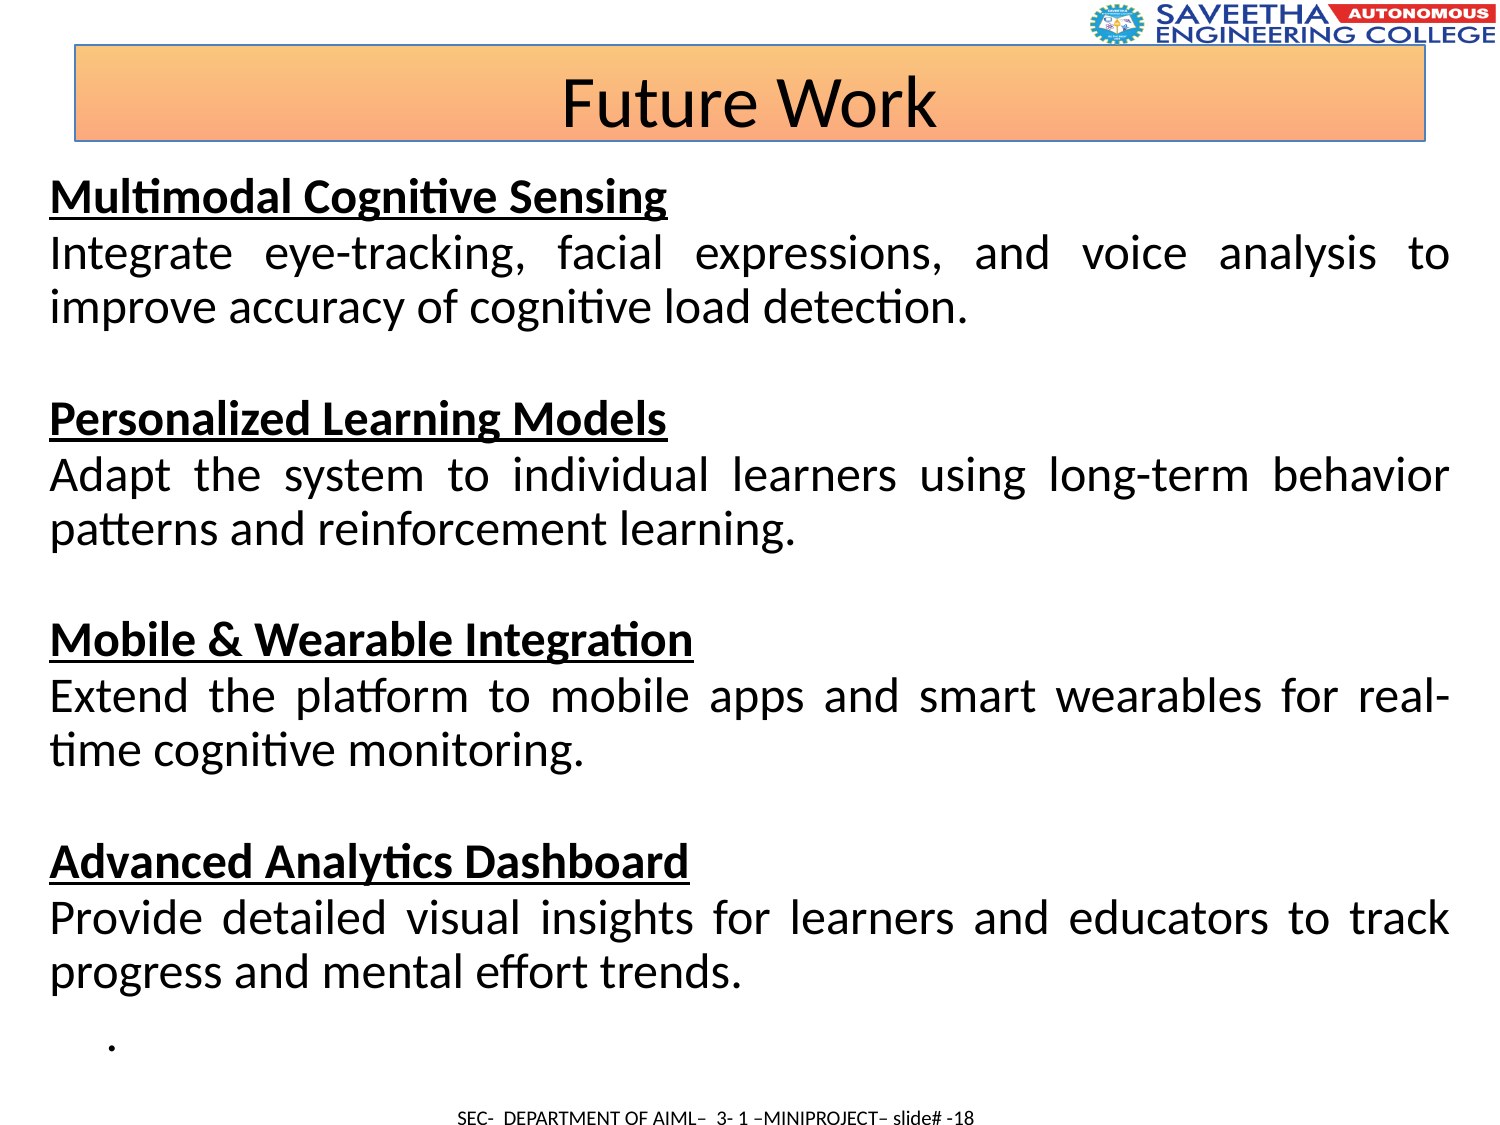

Future Work
Multimodal Cognitive Sensing
Integrate eye-tracking, facial expressions, and voice analysis to improve accuracy of cognitive load detection.

Personalized Learning Models
Adapt the system to individual learners using long-term behavior patterns and reinforcement learning.

Mobile & Wearable Integration
Extend the platform to mobile apps and smart wearables for real-time cognitive monitoring.

Advanced Analytics Dashboard
Provide detailed visual insights for learners and educators to track progress and mental effort trends.
.